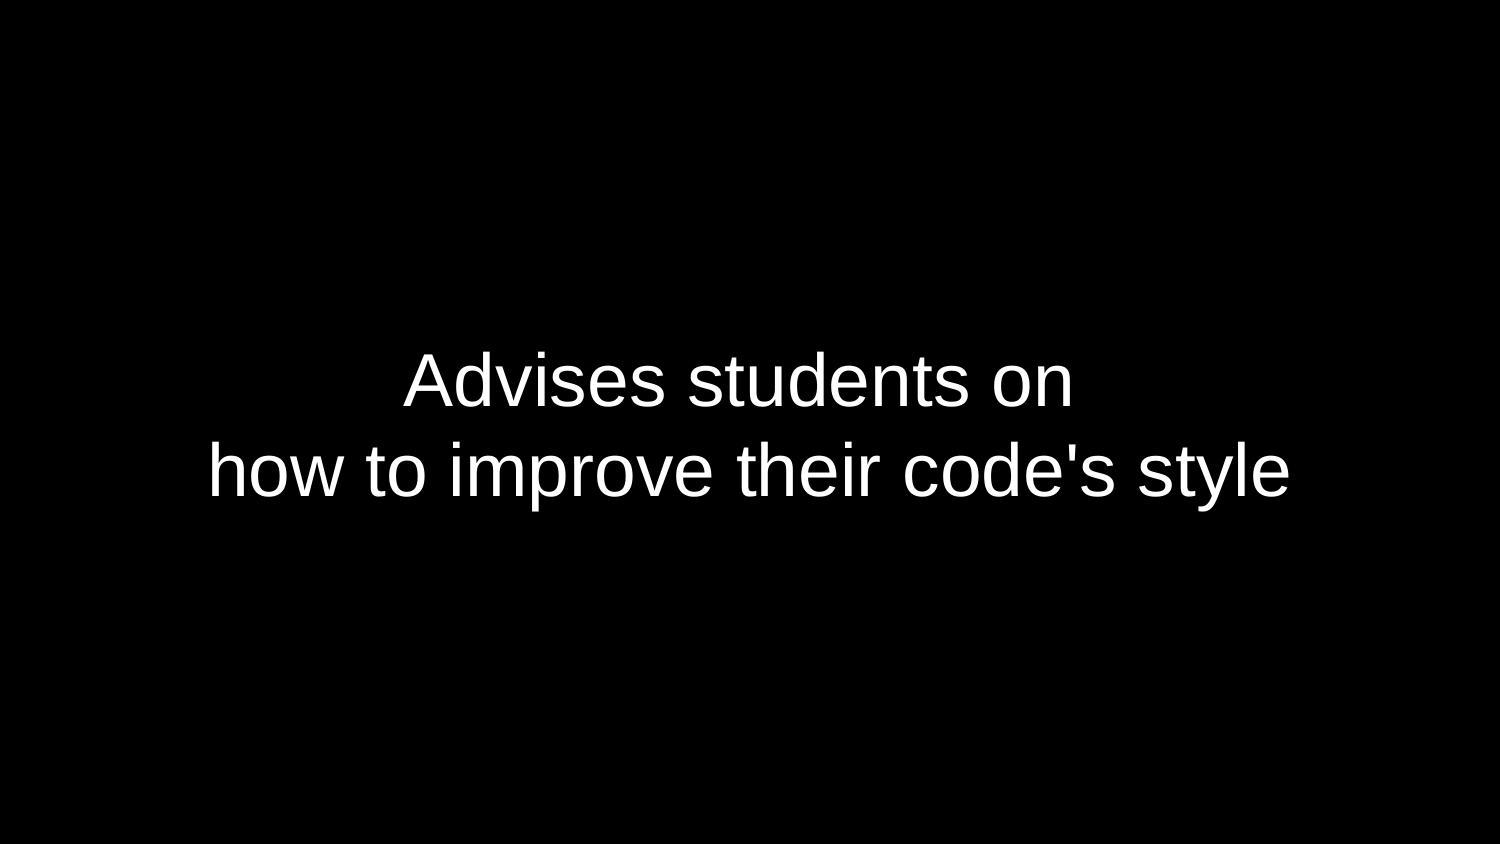

# Advises students on how to improve their code's style